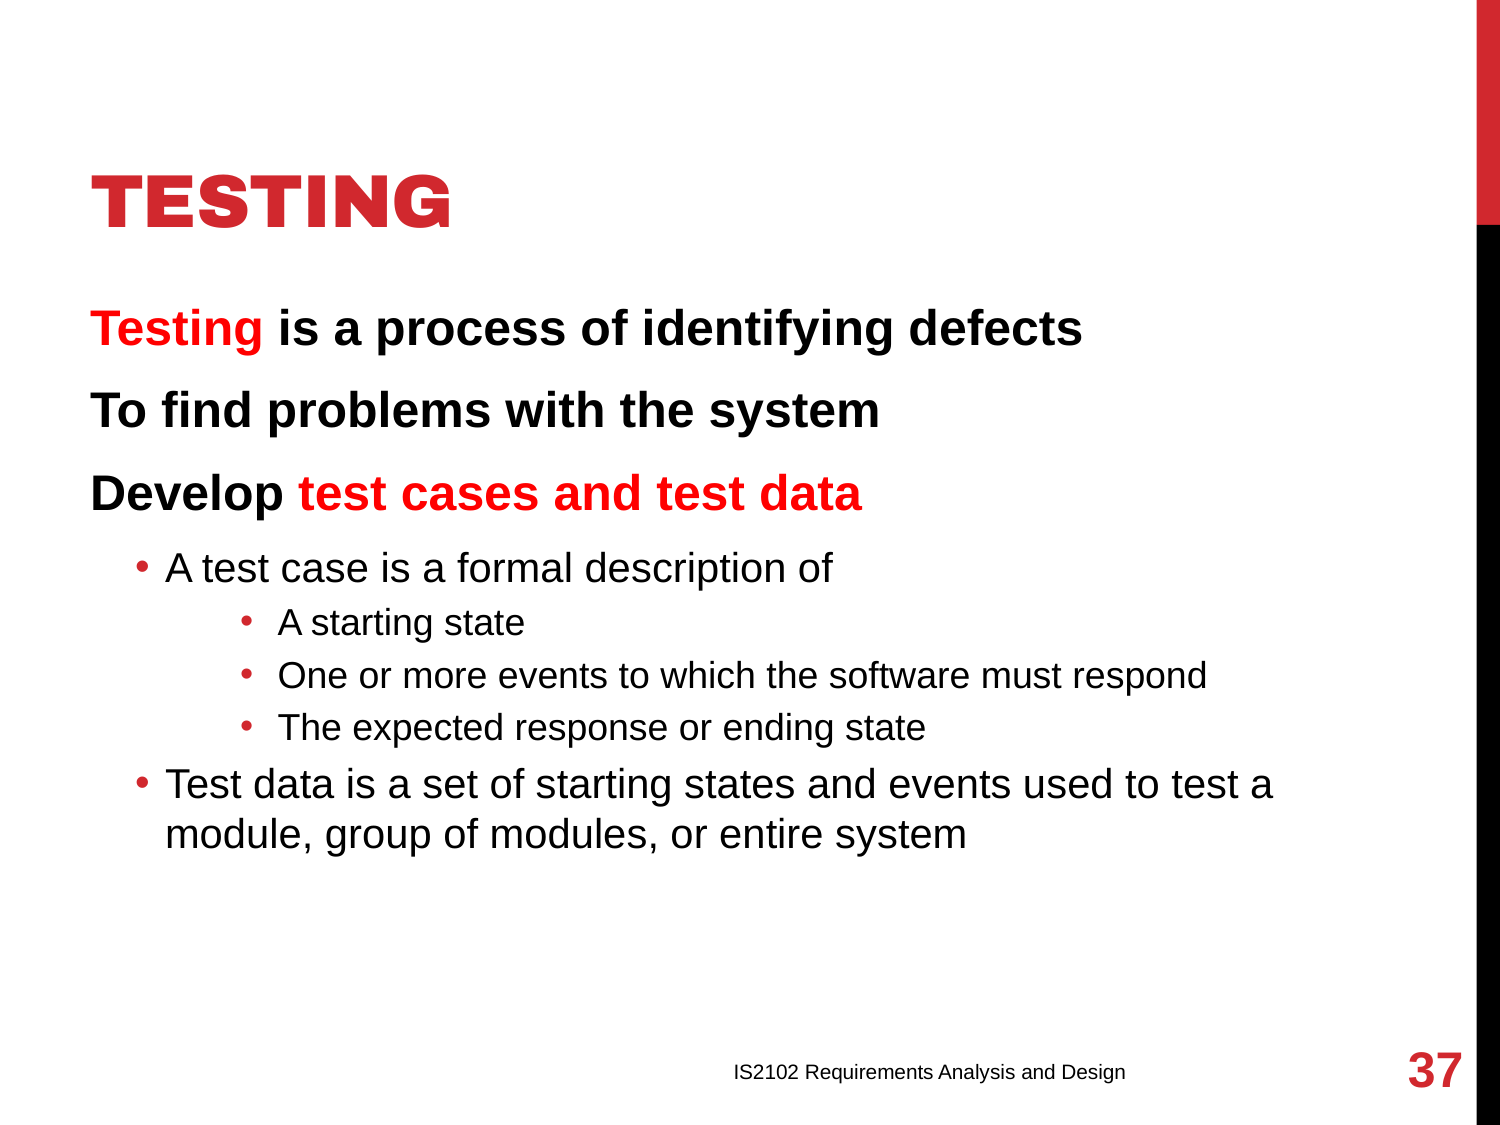

# Testing
Testing is a process of identifying defects
To find problems with the system
Develop test cases and test data
A test case is a formal description of
A starting state
One or more events to which the software must respond
The expected response or ending state
Test data is a set of starting states and events used to test a module, group of modules, or entire system
37
IS2102 Requirements Analysis and Design